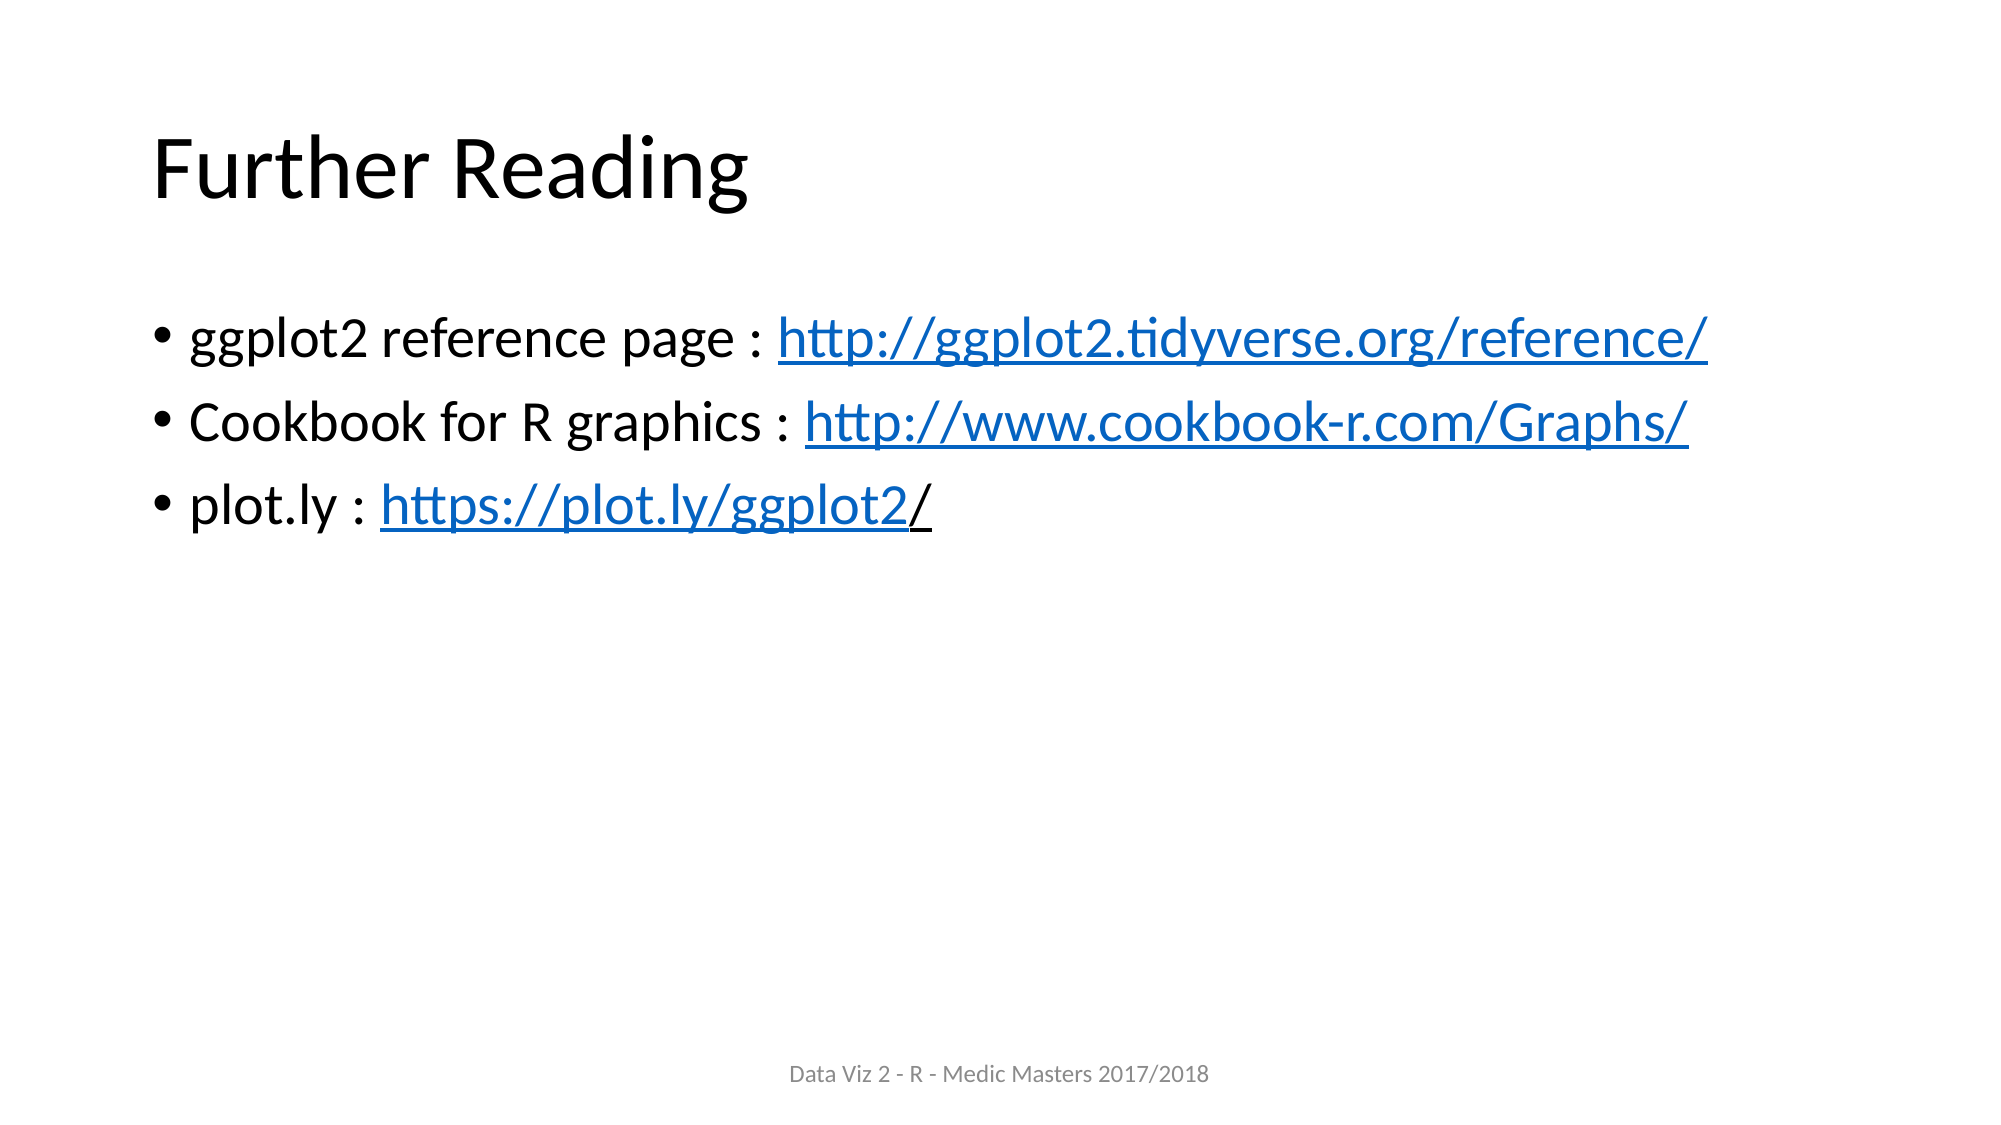

# Further Reading
ggplot2 reference page : http://ggplot2.tidyverse.org/reference/
Cookbook for R graphics : http://www.cookbook-r.com/Graphs/
plot.ly : https://plot.ly/ggplot2/
Data Viz 2 - R - Medic Masters 2017/2018